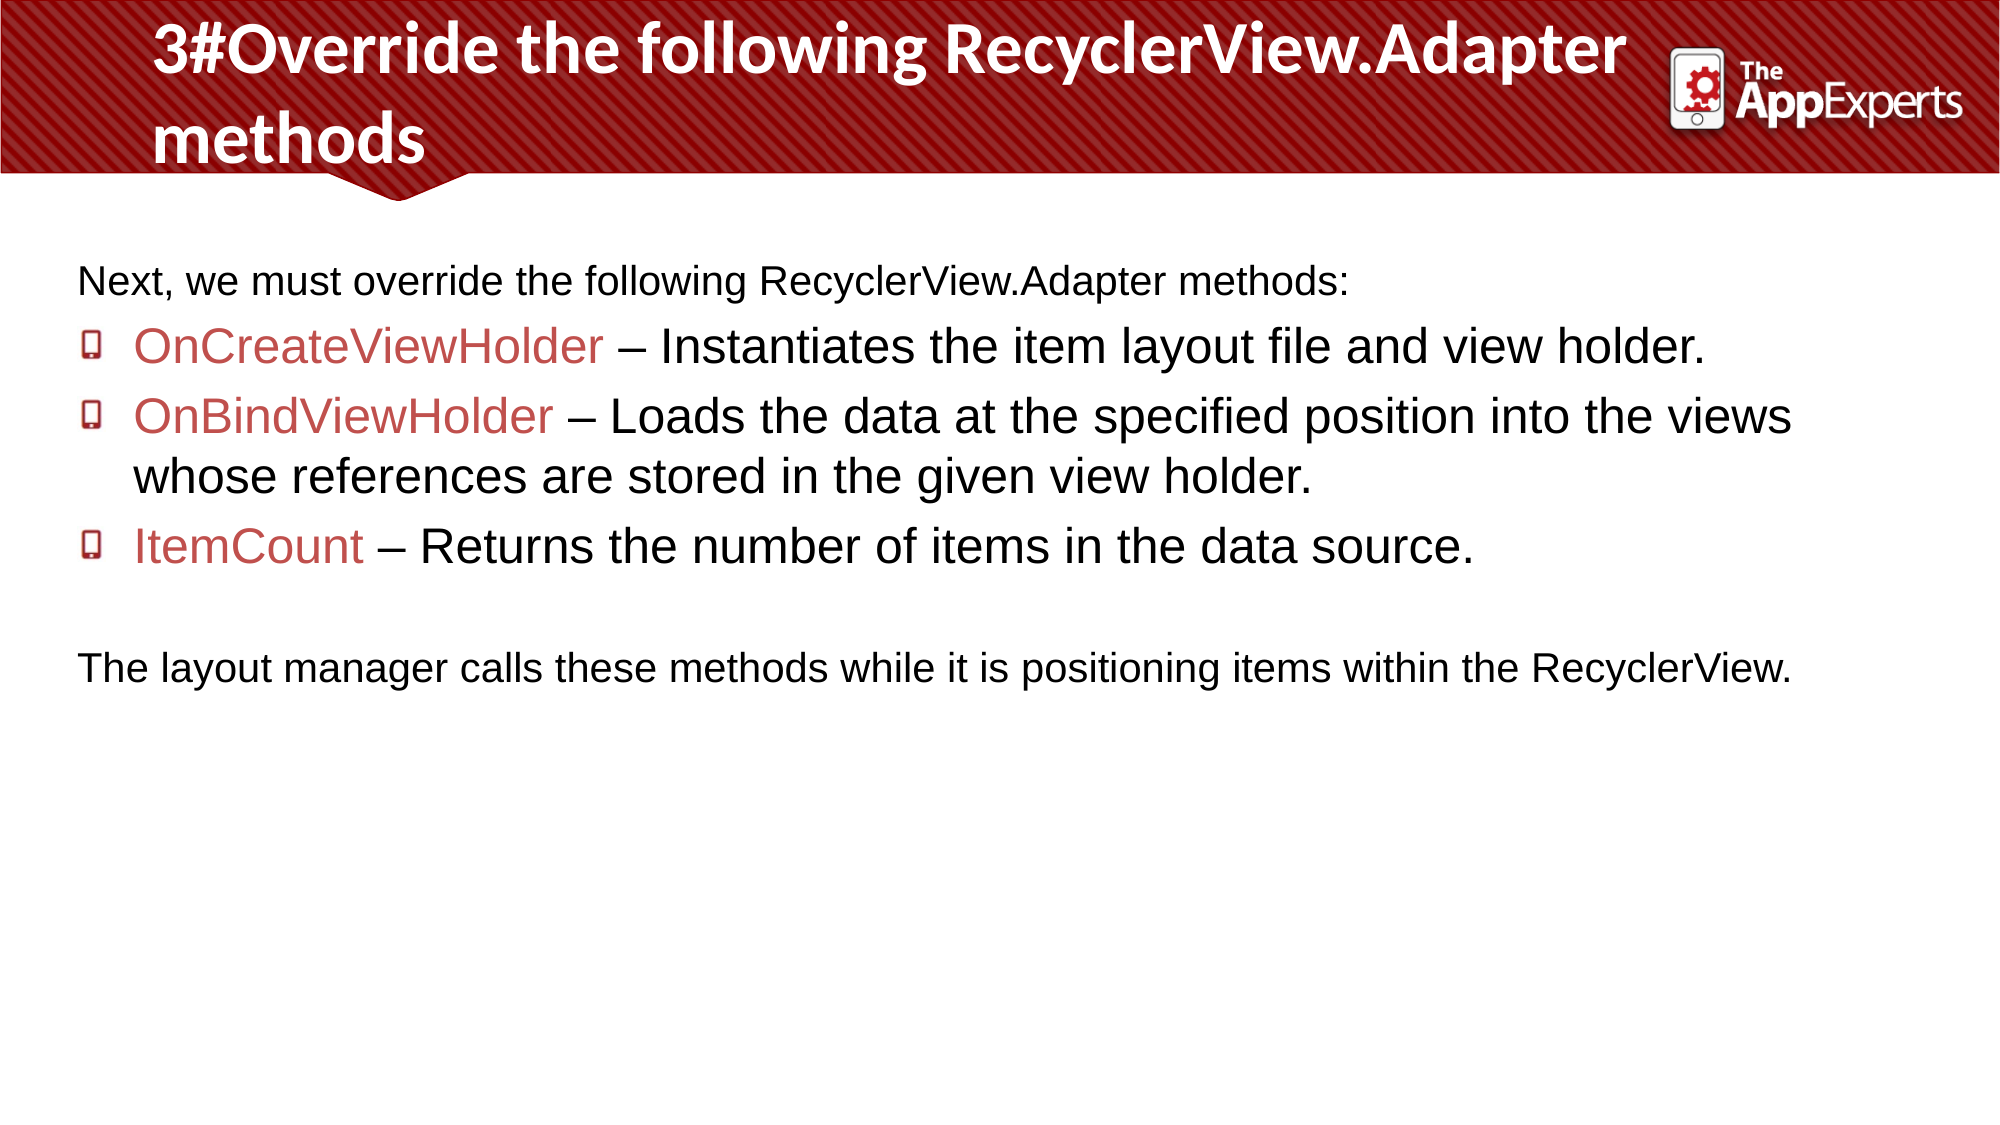

3#Override the following RecyclerView.Adapter methods

Next, we must override the following RecyclerView.Adapter methods:
OnCreateViewHolder – Instantiates the item layout file and view holder.
OnBindViewHolder – Loads the data at the specified position into the views whose references are stored in the given view holder.
ItemCount – Returns the number of items in the data source.

The layout manager calls these methods while it is positioning items within the RecyclerView.